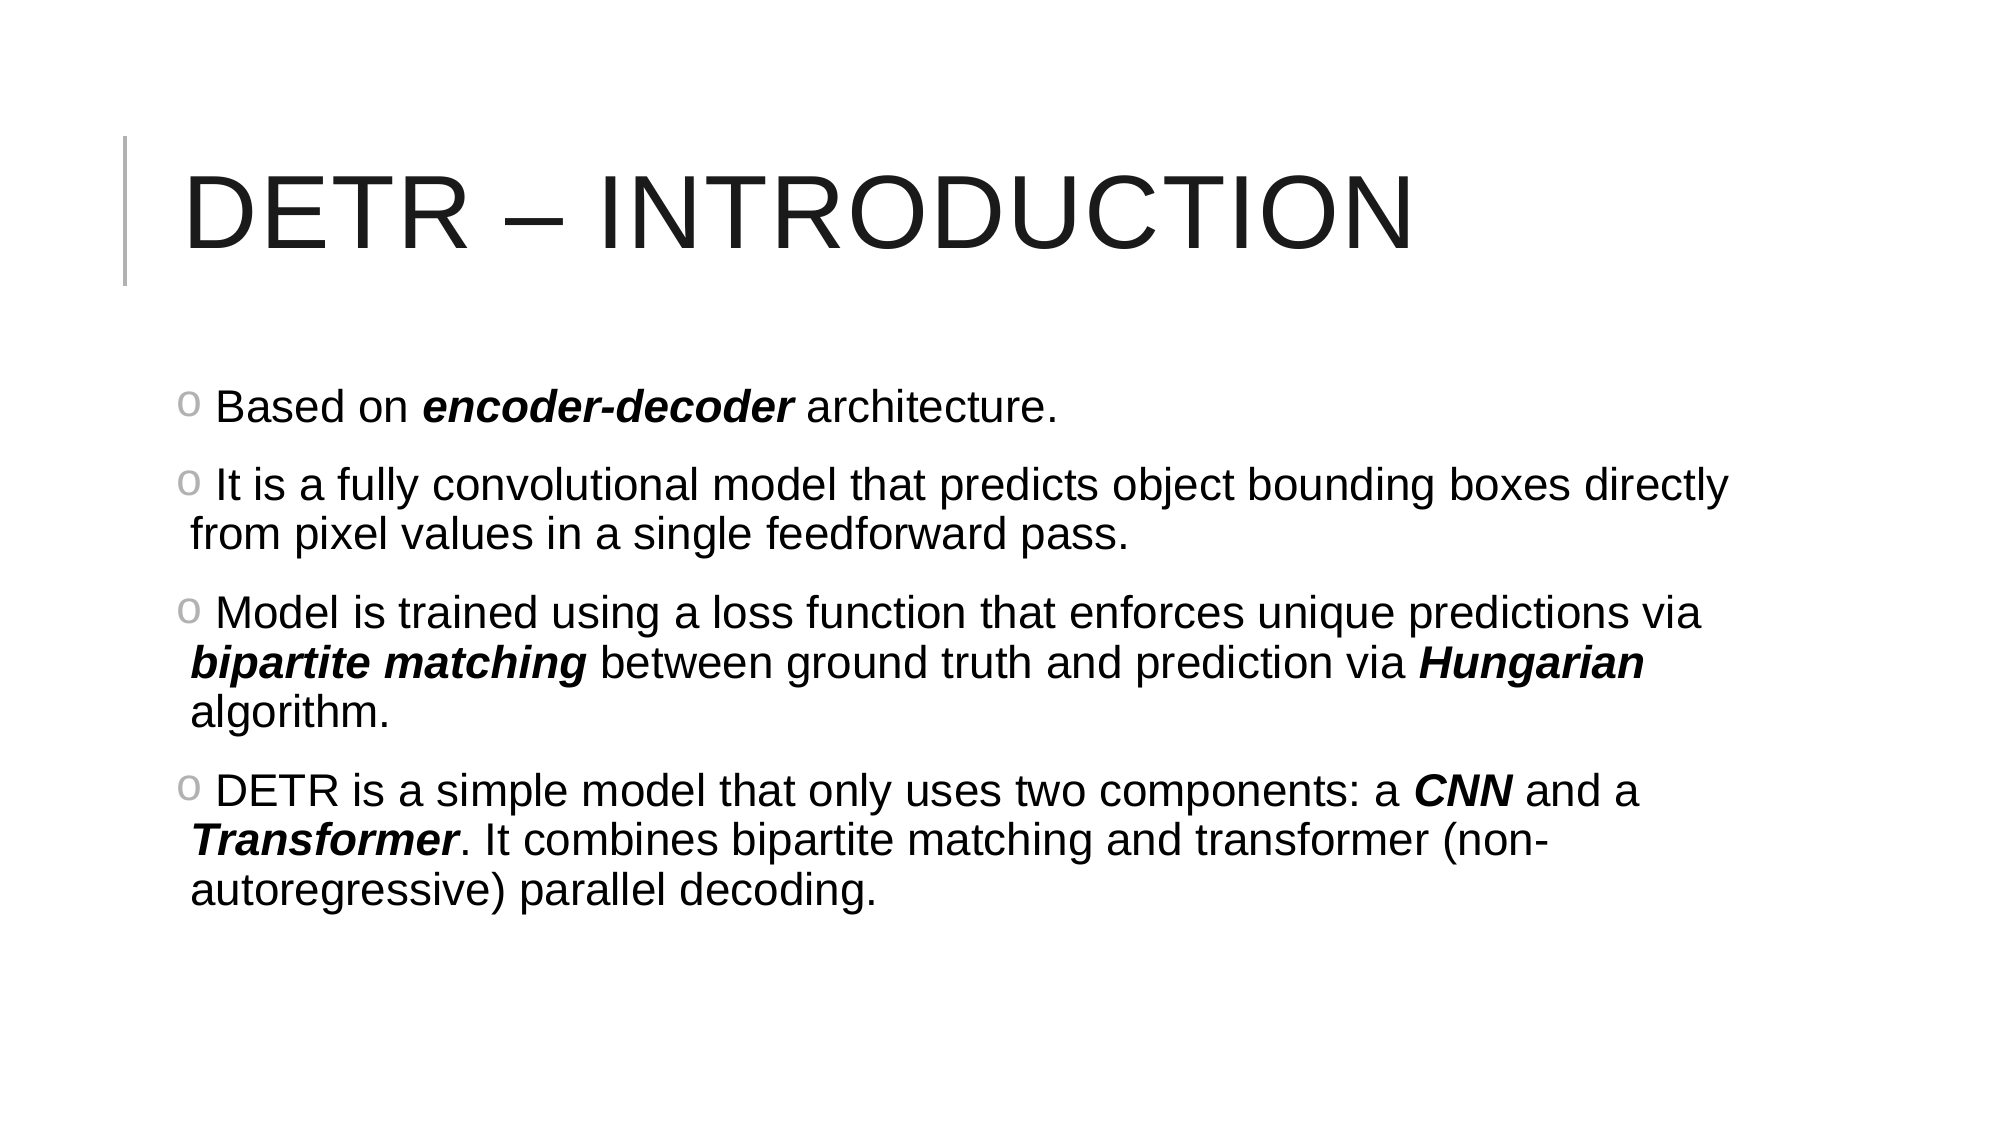

Detr – INTRODUCTION
 Based on encoder-decoder architecture.
 It is a fully convolutional model that predicts object bounding boxes directly from pixel values in a single feedforward pass.
 Model is trained using a loss function that enforces unique predictions via bipartite matching between ground truth and prediction via Hungarian algorithm.
 DETR is a simple model that only uses two components: a CNN and a Transformer. It combines bipartite matching and transformer (non-autoregressive) parallel decoding.